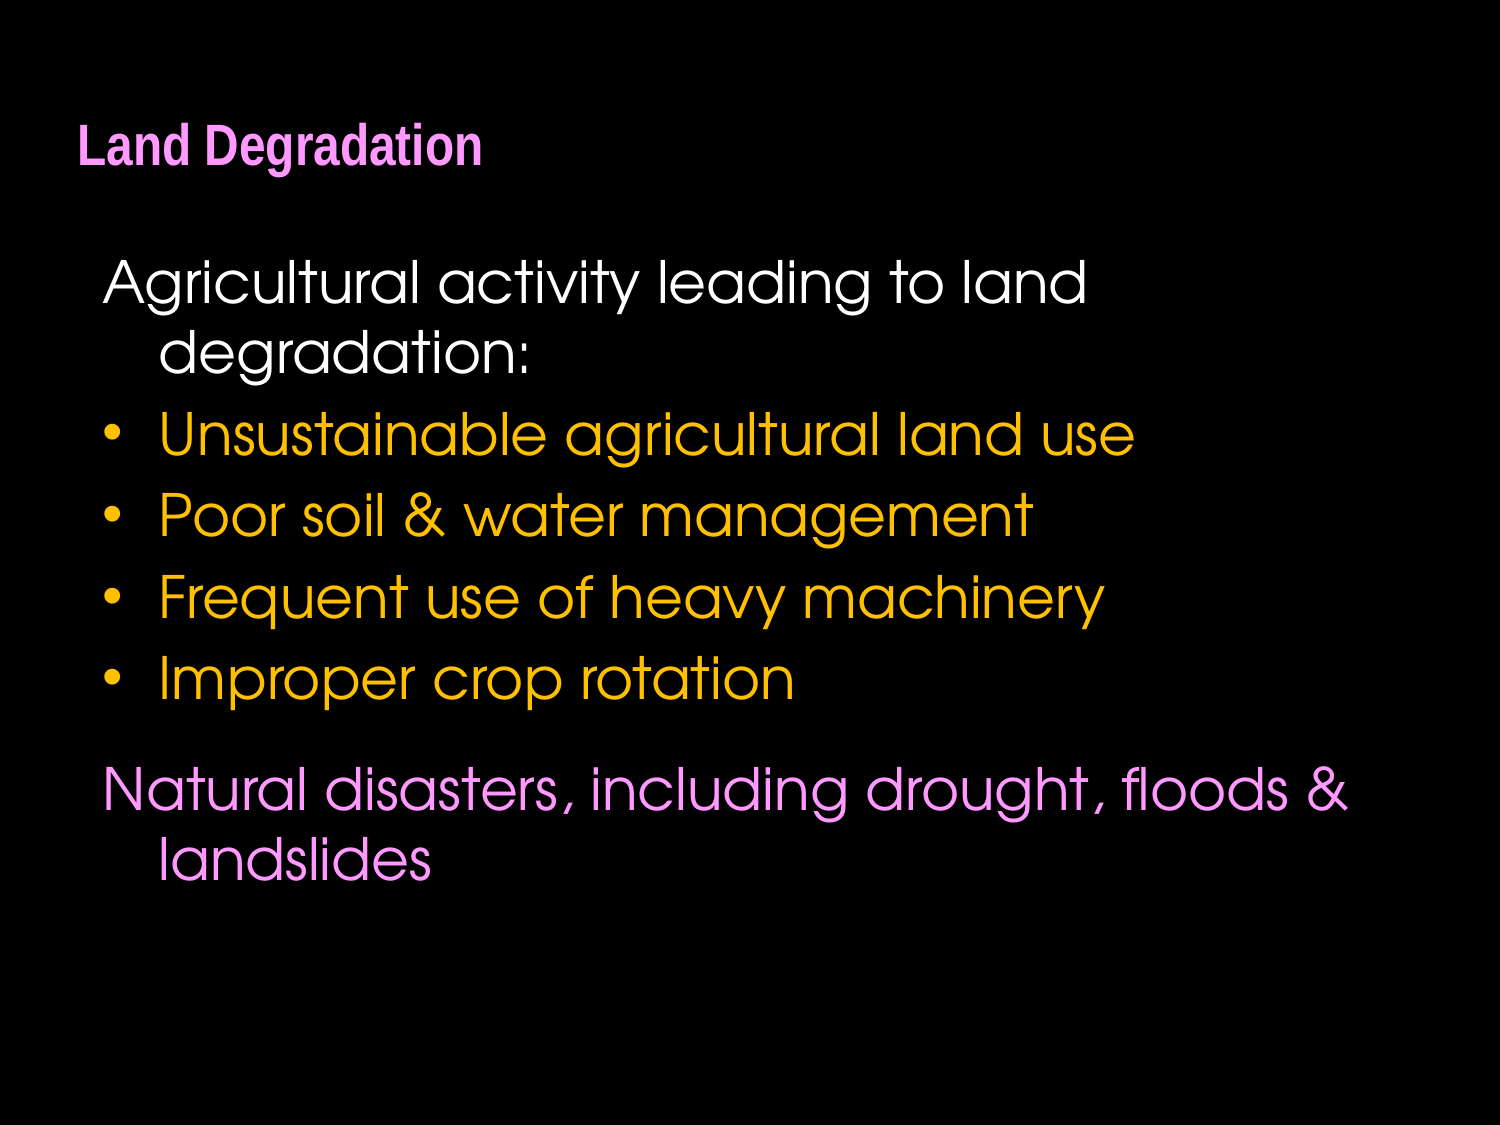

Land Degradation
Agricultural activity leading to land degradation:
Unsustainable agricultural land use
Poor soil & water management
Frequent use of heavy machinery
Improper crop rotation

Natural disasters, including drought, floods & landslides